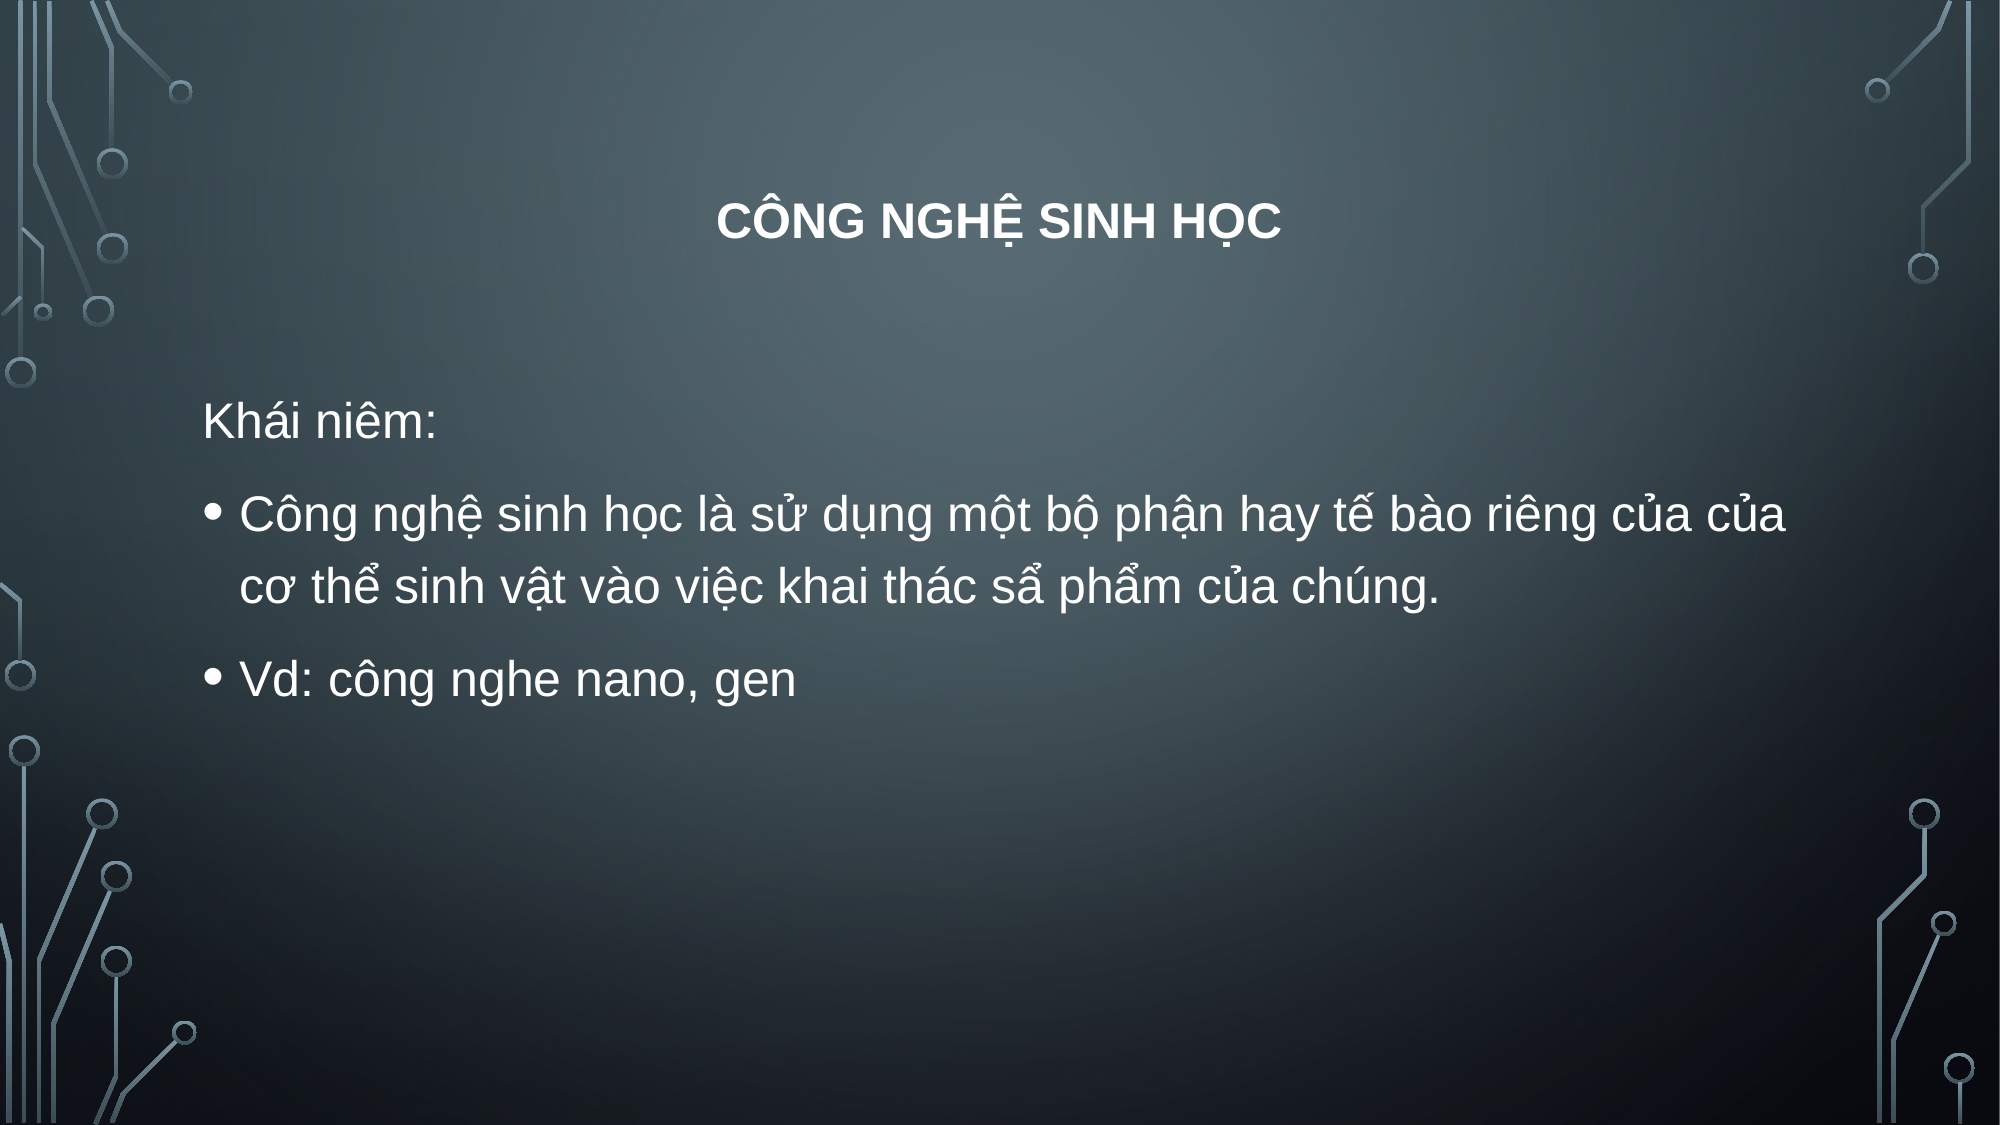

# công nghệ sinh học
Khái niêm:
Công nghệ sinh học là sử dụng một bộ phận hay tế bào riêng của của cơ thể sinh vật vào việc khai thác sẩ phẩm của chúng.
Vd: công nghe nano, gen

7